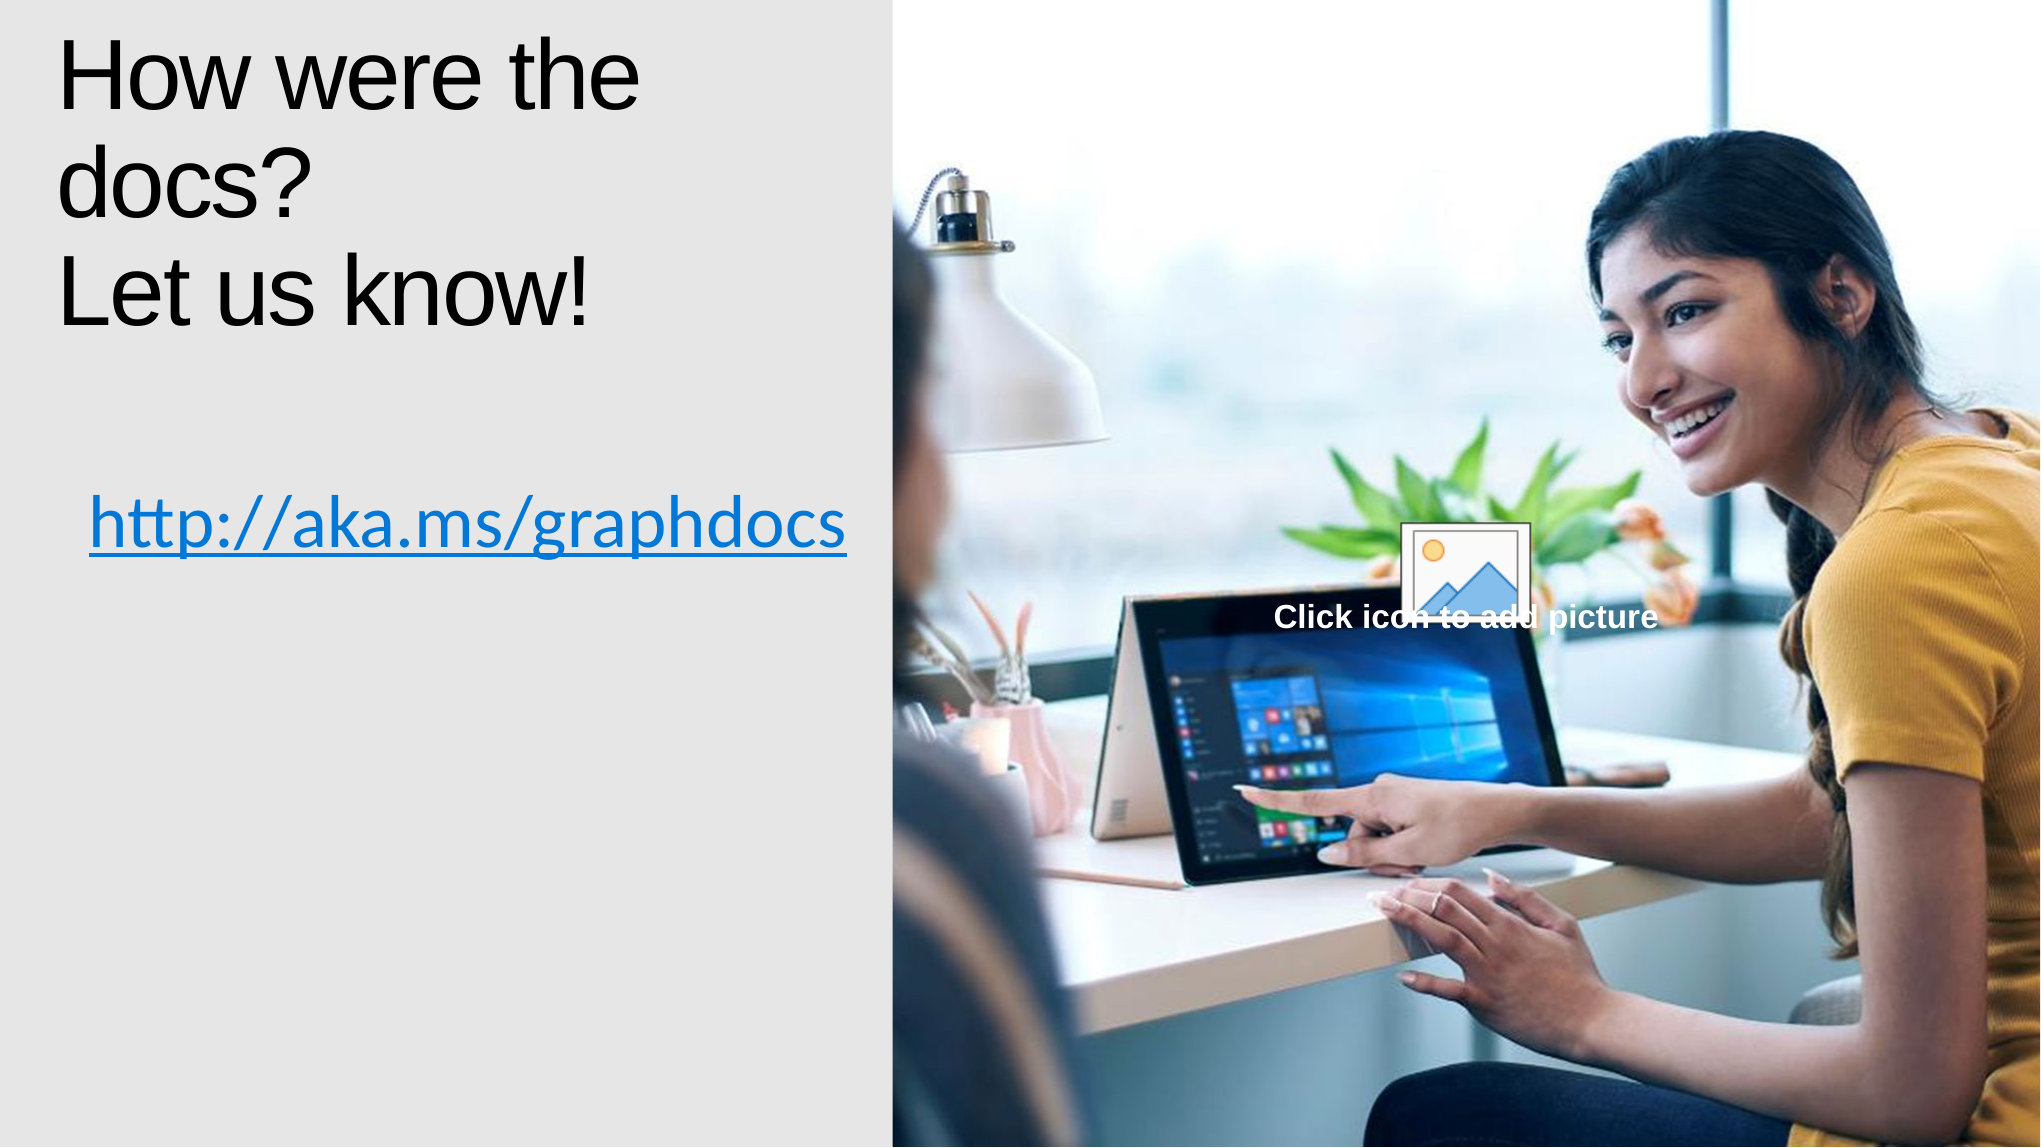

# How were the docs? Let us know!
http://aka.ms/graphdocs